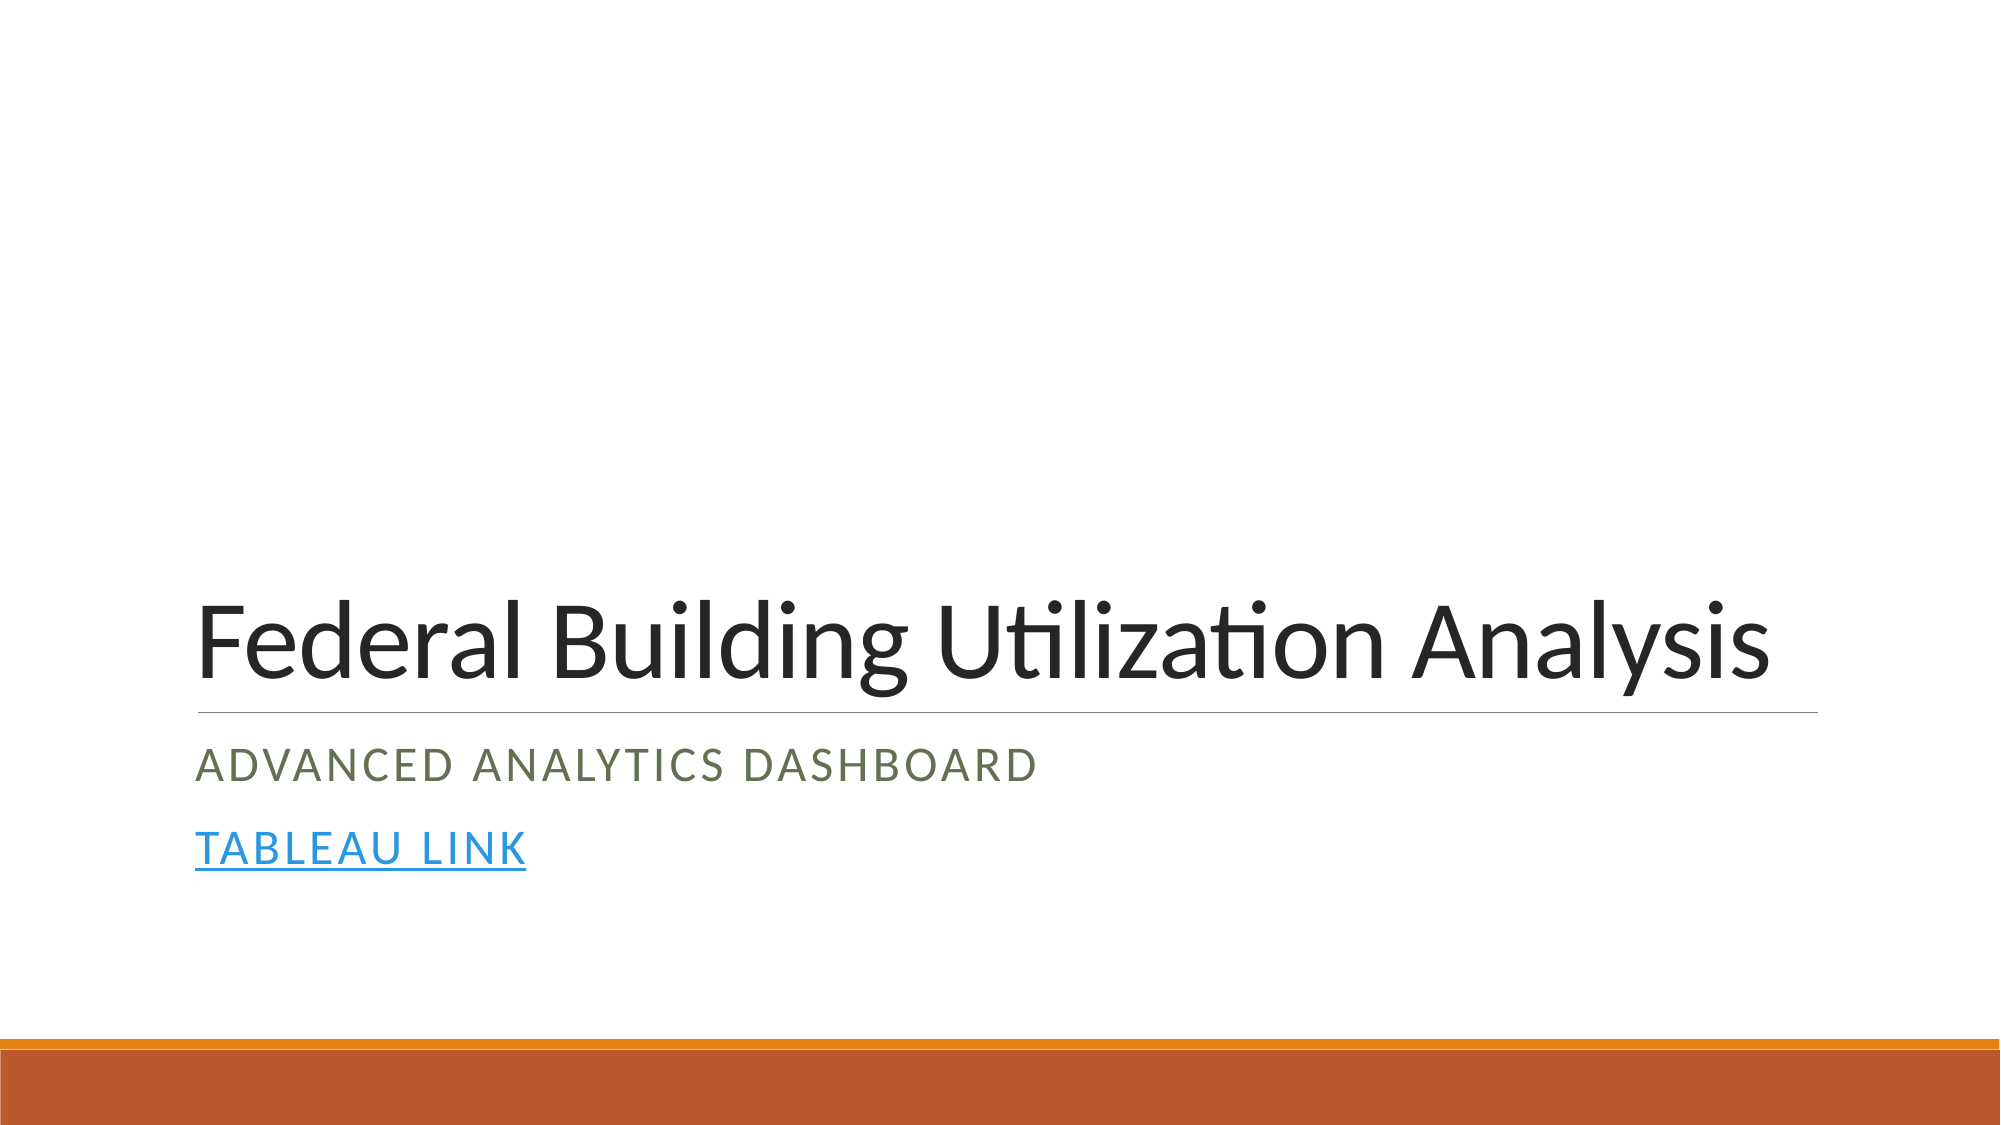

# Federal Building Utilization Analysis
Advanced Analytics Dashboard
Tableau Link